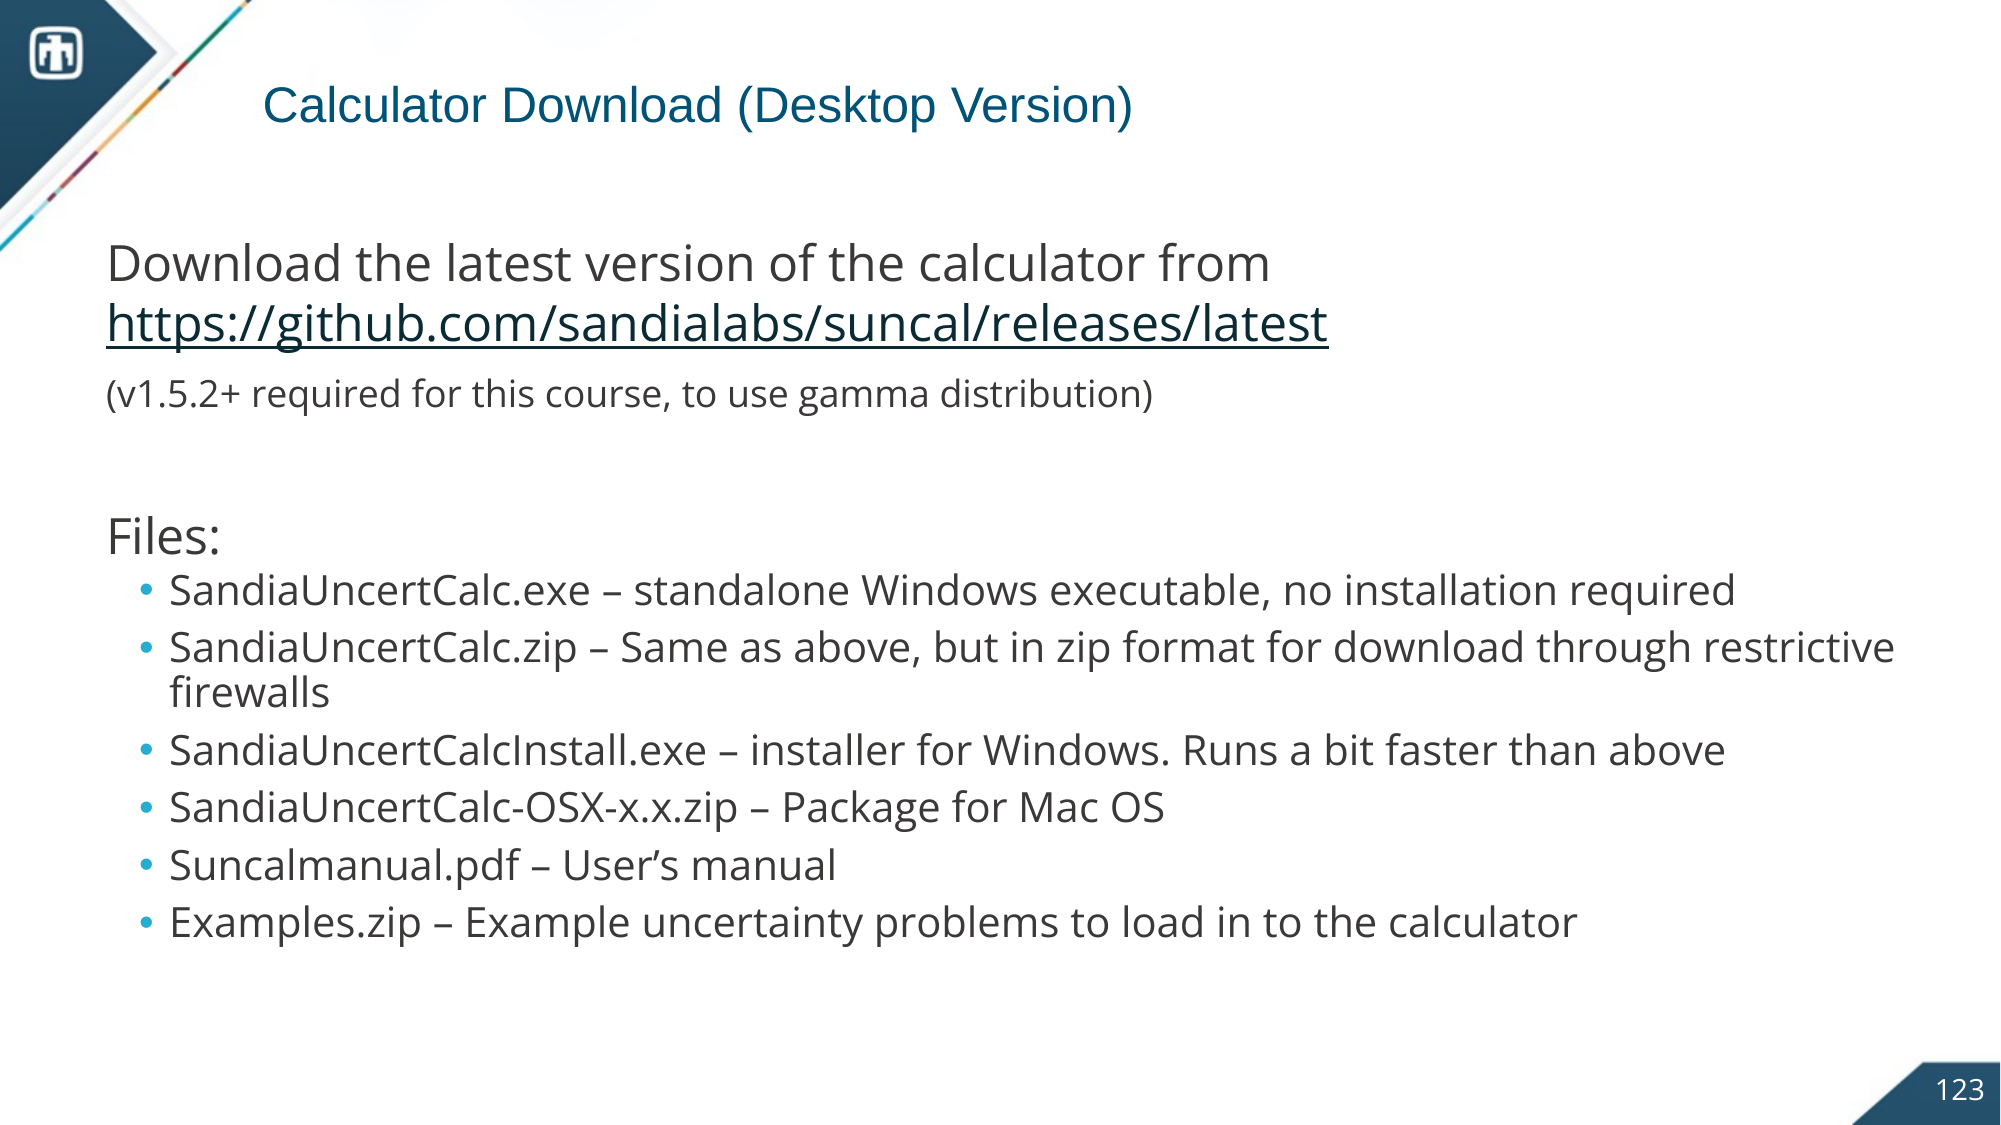

# Calculator Download (Desktop Version)
Download the latest version of the calculator from https://github.com/sandialabs/suncal/releases/latest
(v1.5.2+ required for this course, to use gamma distribution)

Files:
SandiaUncertCalc.exe – standalone Windows executable, no installation required
SandiaUncertCalc.zip – Same as above, but in zip format for download through restrictive firewalls
SandiaUncertCalcInstall.exe – installer for Windows. Runs a bit faster than above
SandiaUncertCalc-OSX-x.x.zip – Package for Mac OS
Suncalmanual.pdf – User’s manual
Examples.zip – Example uncertainty problems to load in to the calculator

123